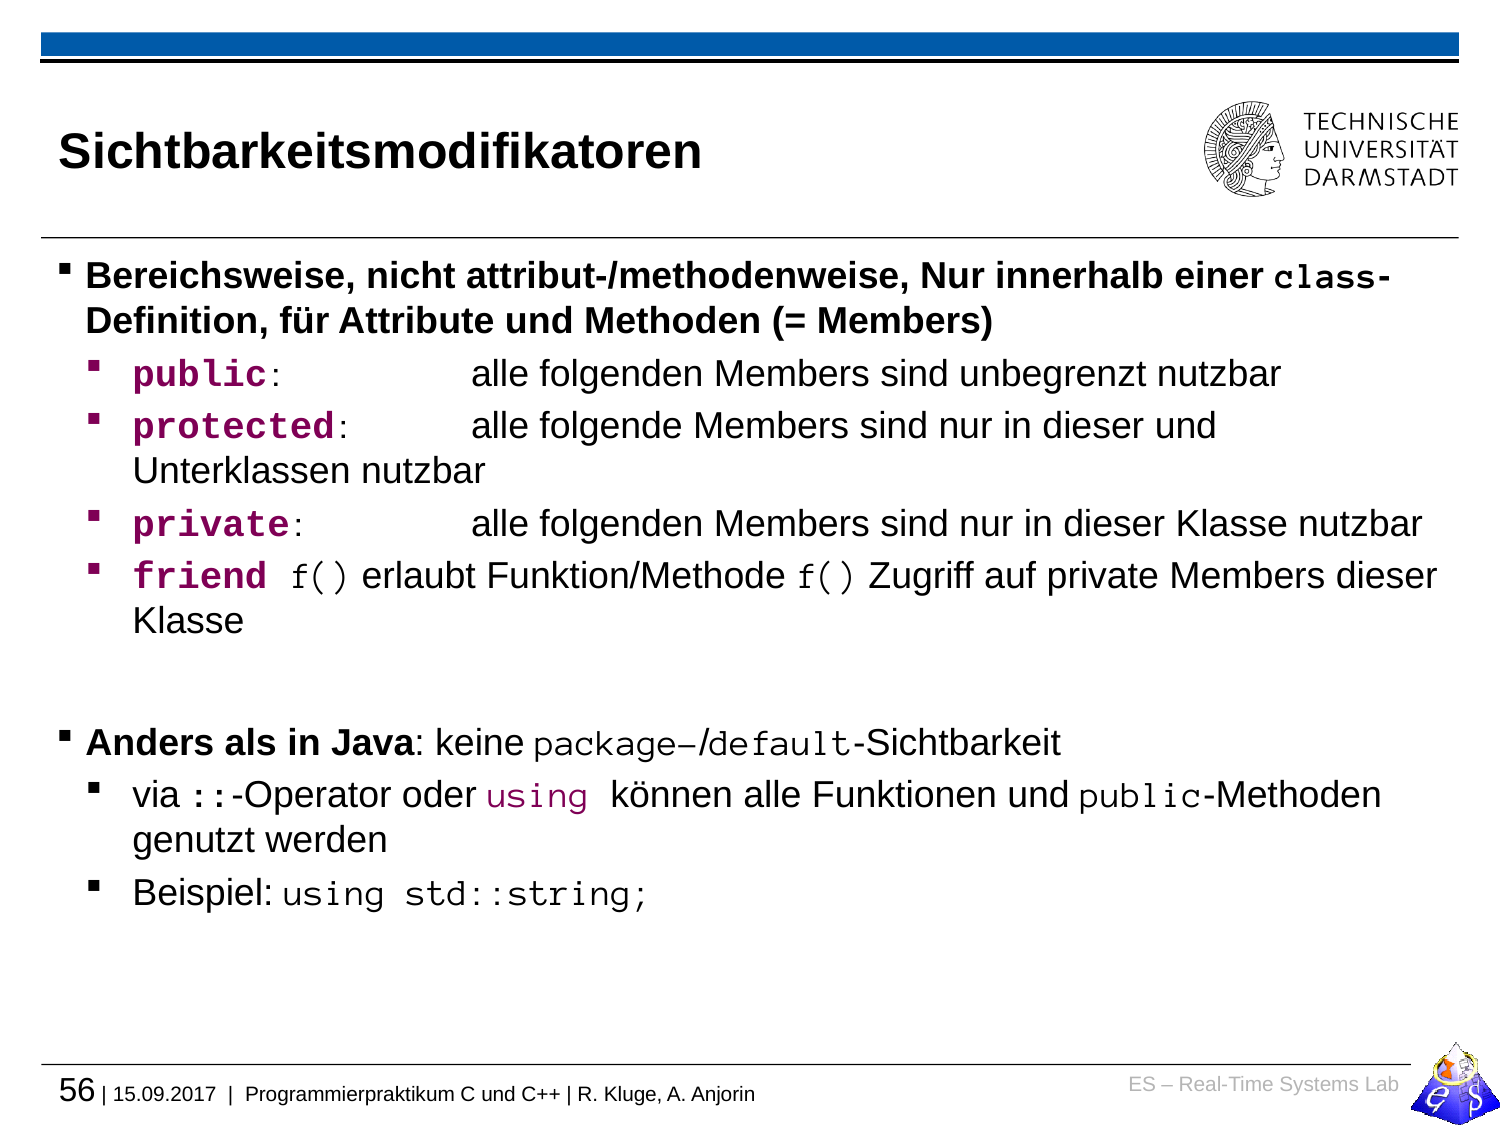

# Sichtbarkeitsmodifikatoren
Bereichsweise, nicht attribut-/methodenweise, Nur innerhalb einer class-Definition, für Attribute und Methoden (= Members)
public: 	alle folgenden Members sind unbegrenzt nutzbar
protected:	alle folgende Members sind nur in dieser und Unterklassen nutzbar
private: 	alle folgenden Members sind nur in dieser Klasse nutzbar
friend f() erlaubt Funktion/Methode f() Zugriff auf private Members dieser Klasse

Anders als in Java: keine package-/default-Sichtbarkeit
via ::-Operator oder using können alle Funktionen und public-Methoden genutzt werden
Beispiel: using std::string;